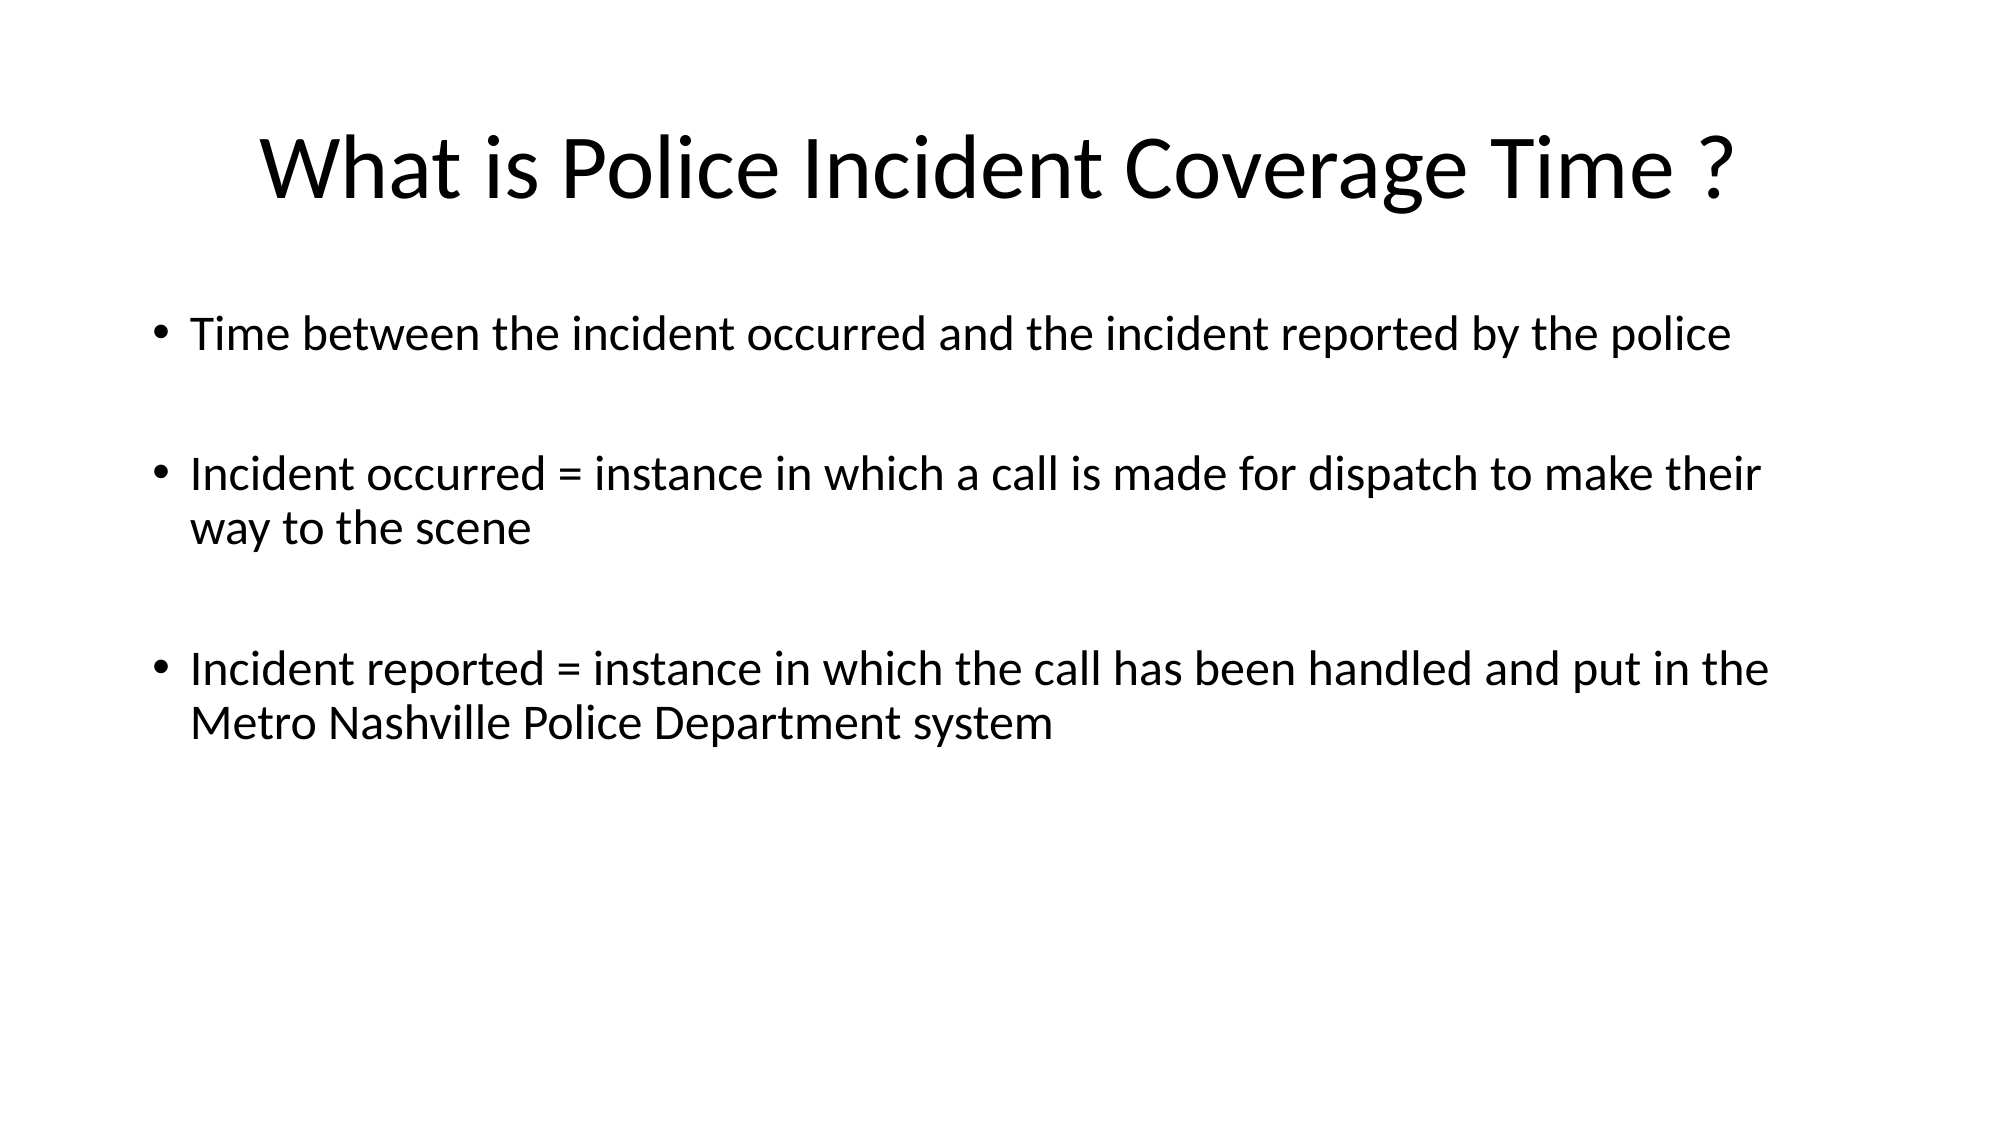

# What is Police Incident Coverage Time ?
Time between the incident occurred and the incident reported by the police

Incident occurred = instance in which a call is made for dispatch to make their way to the scene

Incident reported = instance in which the call has been handled and put in the Metro Nashville Police Department system